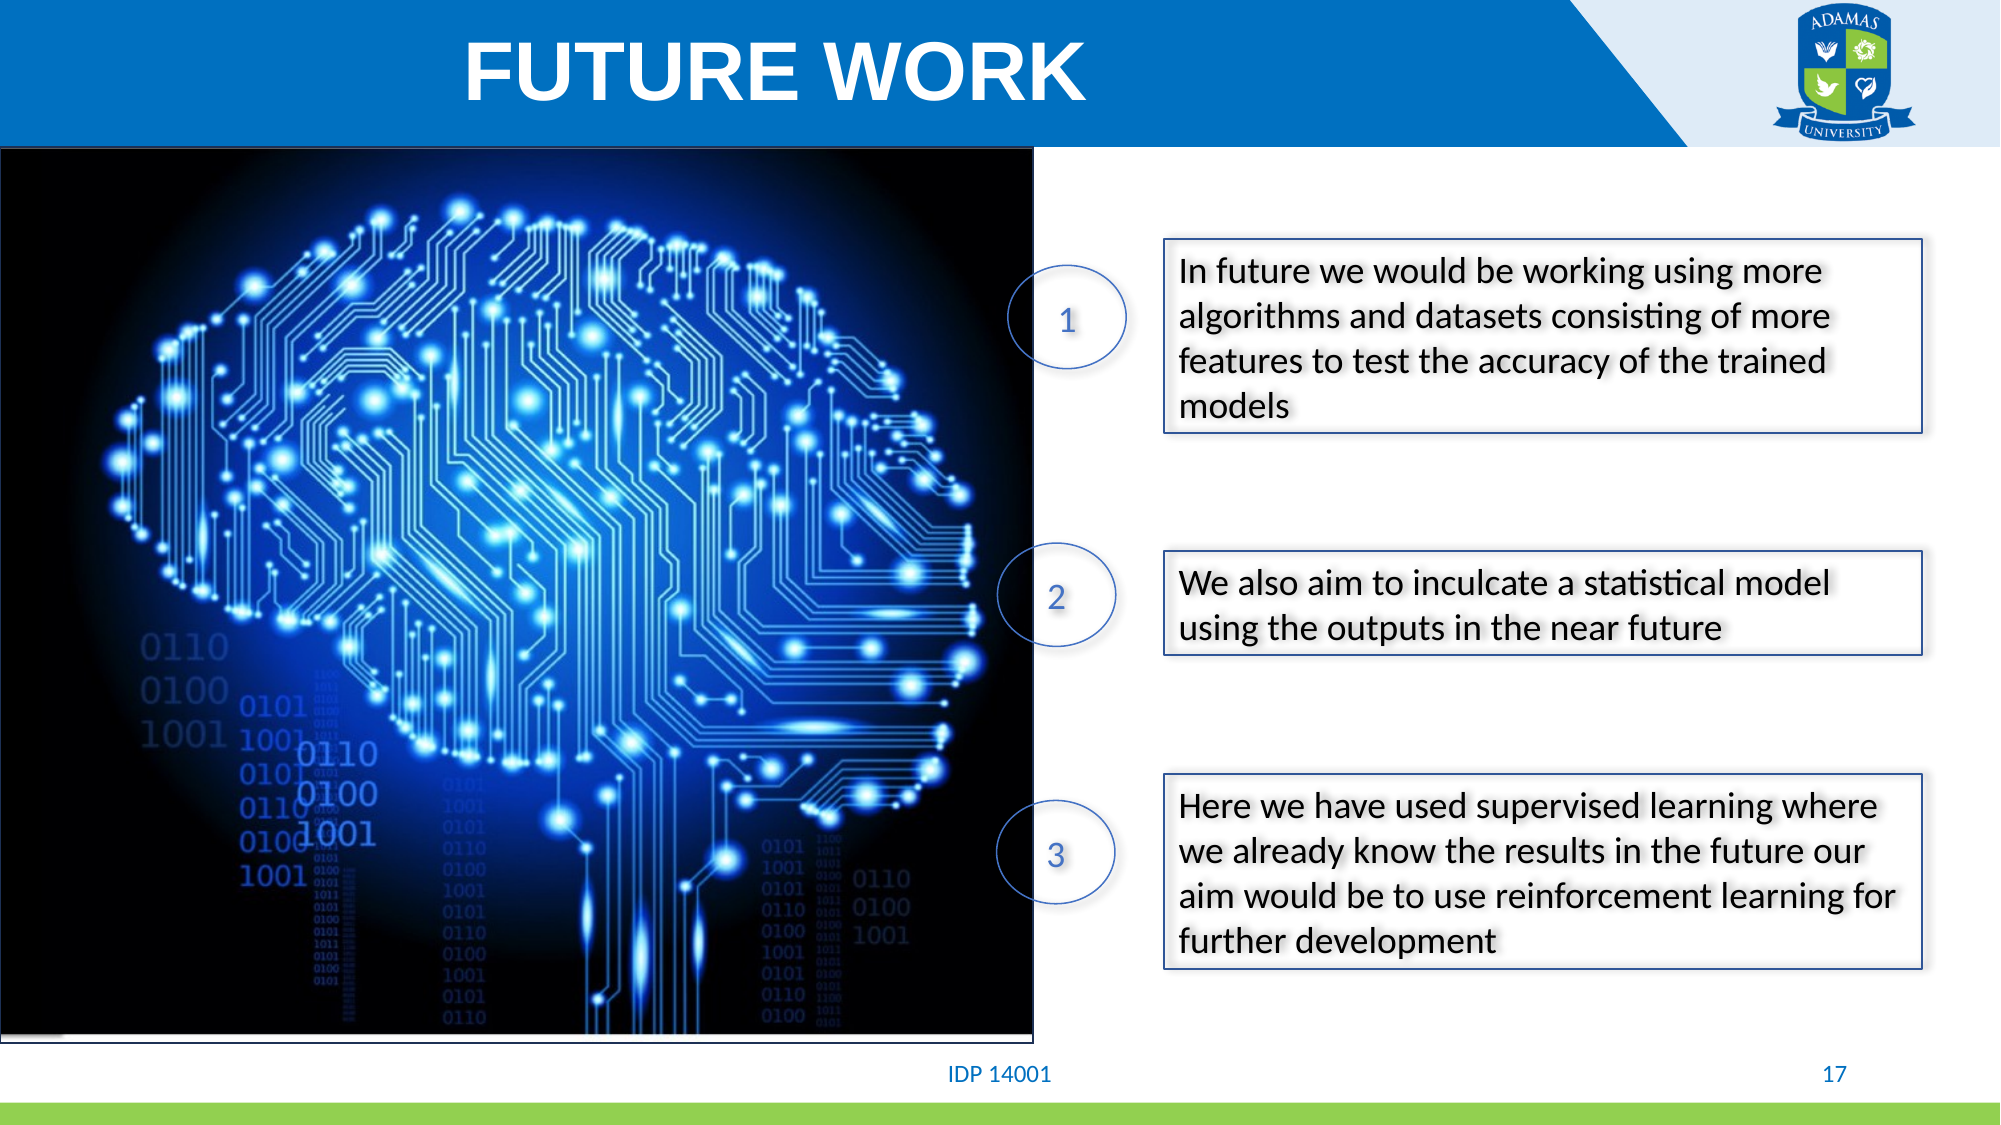

# FUTURE WORK

1
2
3
In future we would be working using more algorithms and datasets consisting of more features to test the accuracy of the trained models
We also aim to inculcate a statistical model using the outputs in the near future
Here we have used supervised learning where we already know the results in the future our aim would be to use reinforcement learning for further development
IDP 14001
17